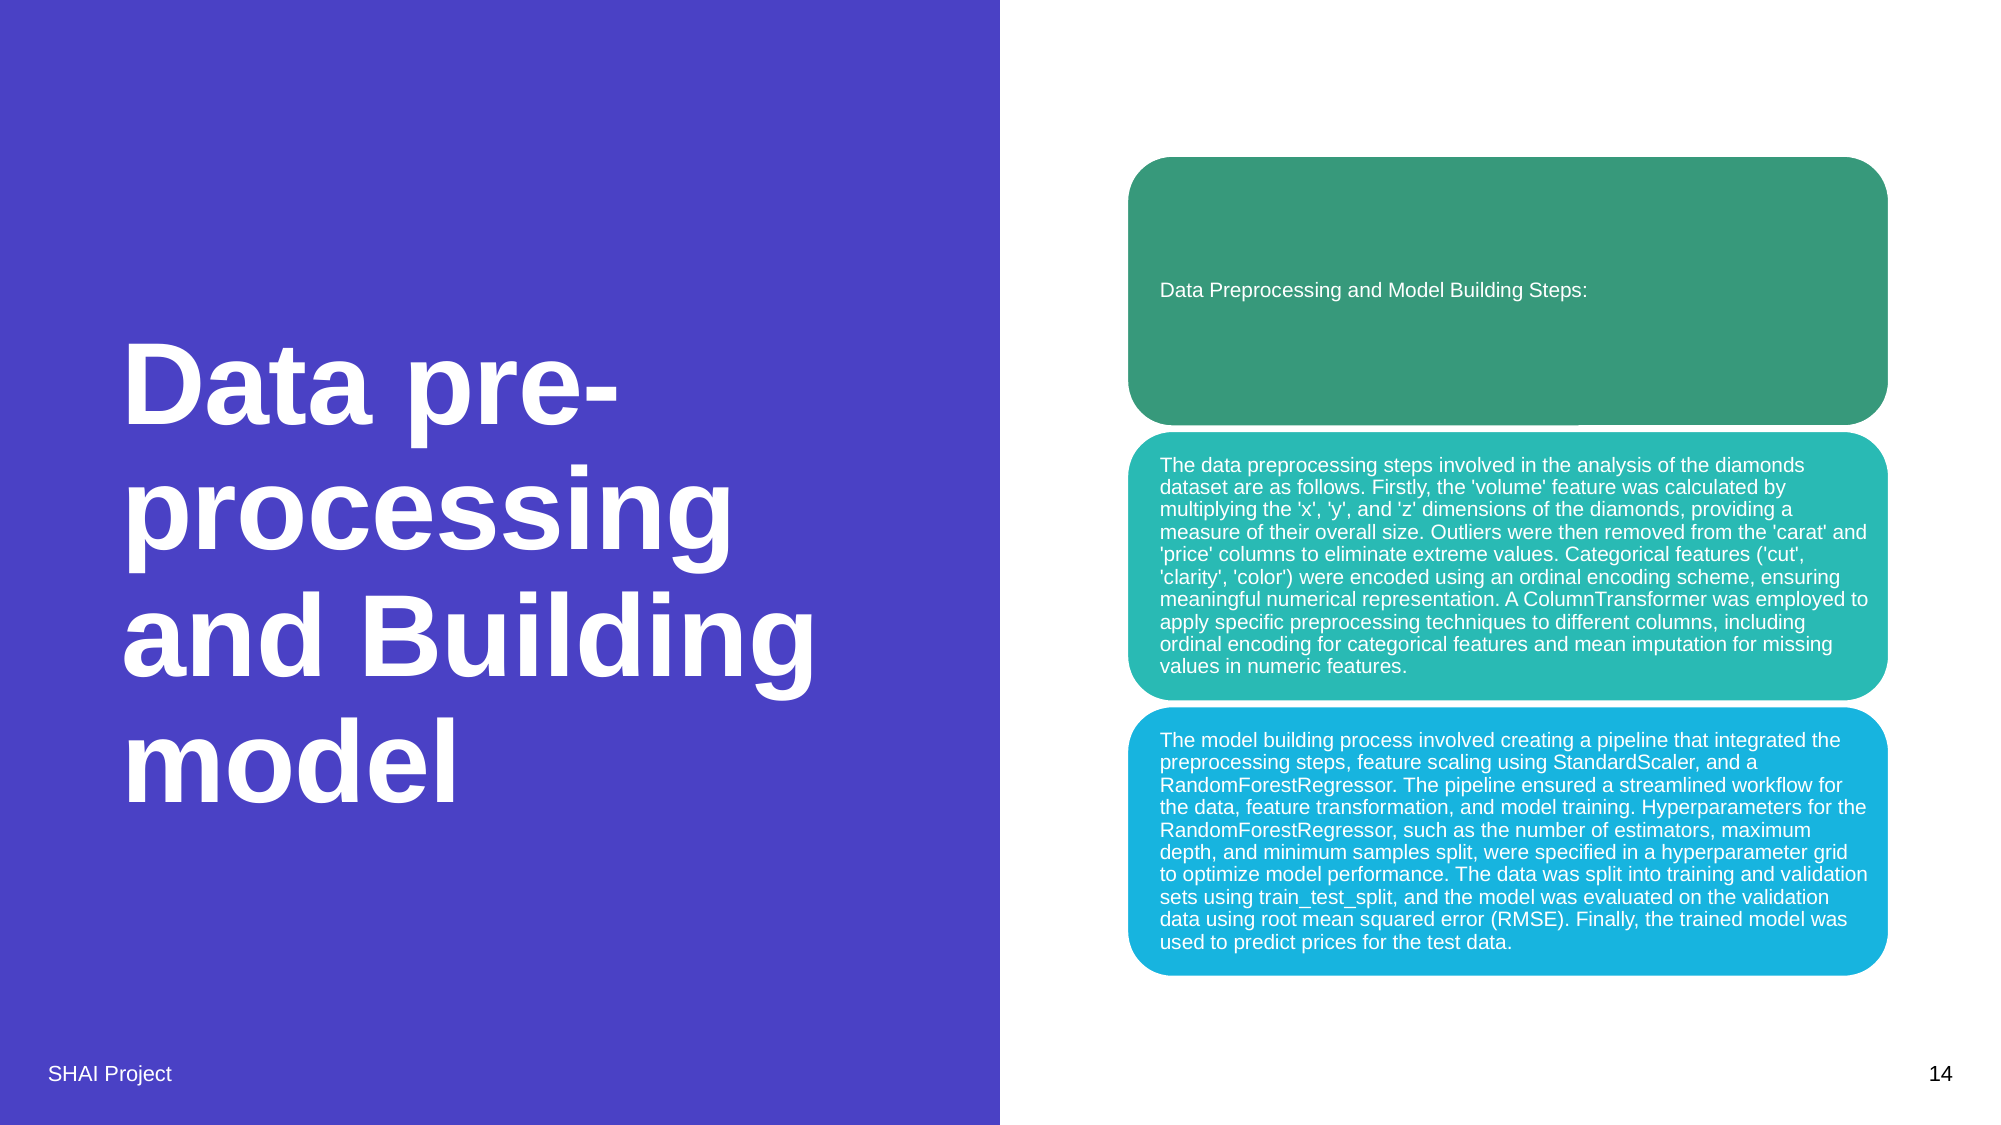

Data Preprocessing and Model Building Steps:
The data preprocessing steps involved in the analysis of the diamonds dataset are as follows. Firstly, the 'volume' feature was calculated by multiplying the 'x', 'y', and 'z' dimensions of the diamonds, providing a measure of their overall size. Outliers were then removed from the 'carat' and 'price' columns to eliminate extreme values. Categorical features ('cut', 'clarity', 'color') were encoded using an ordinal encoding scheme, ensuring meaningful numerical representation. A ColumnTransformer was employed to apply specific preprocessing techniques to different columns, including ordinal encoding for categorical features and mean imputation for missing values in numeric features.
The model building process involved creating a pipeline that integrated the preprocessing steps, feature scaling using StandardScaler, and a RandomForestRegressor. The pipeline ensured a streamlined workflow for the data, feature transformation, and model training. Hyperparameters for the RandomForestRegressor, such as the number of estimators, maximum depth, and minimum samples split, were specified in a hyperparameter grid to optimize model performance. The data was split into training and validation sets using train_test_split, and the model was evaluated on the validation data using root mean squared error (RMSE). Finally, the trained model was used to predict prices for the test data.
# Data pre-processing and Building model
SHAI Project
14